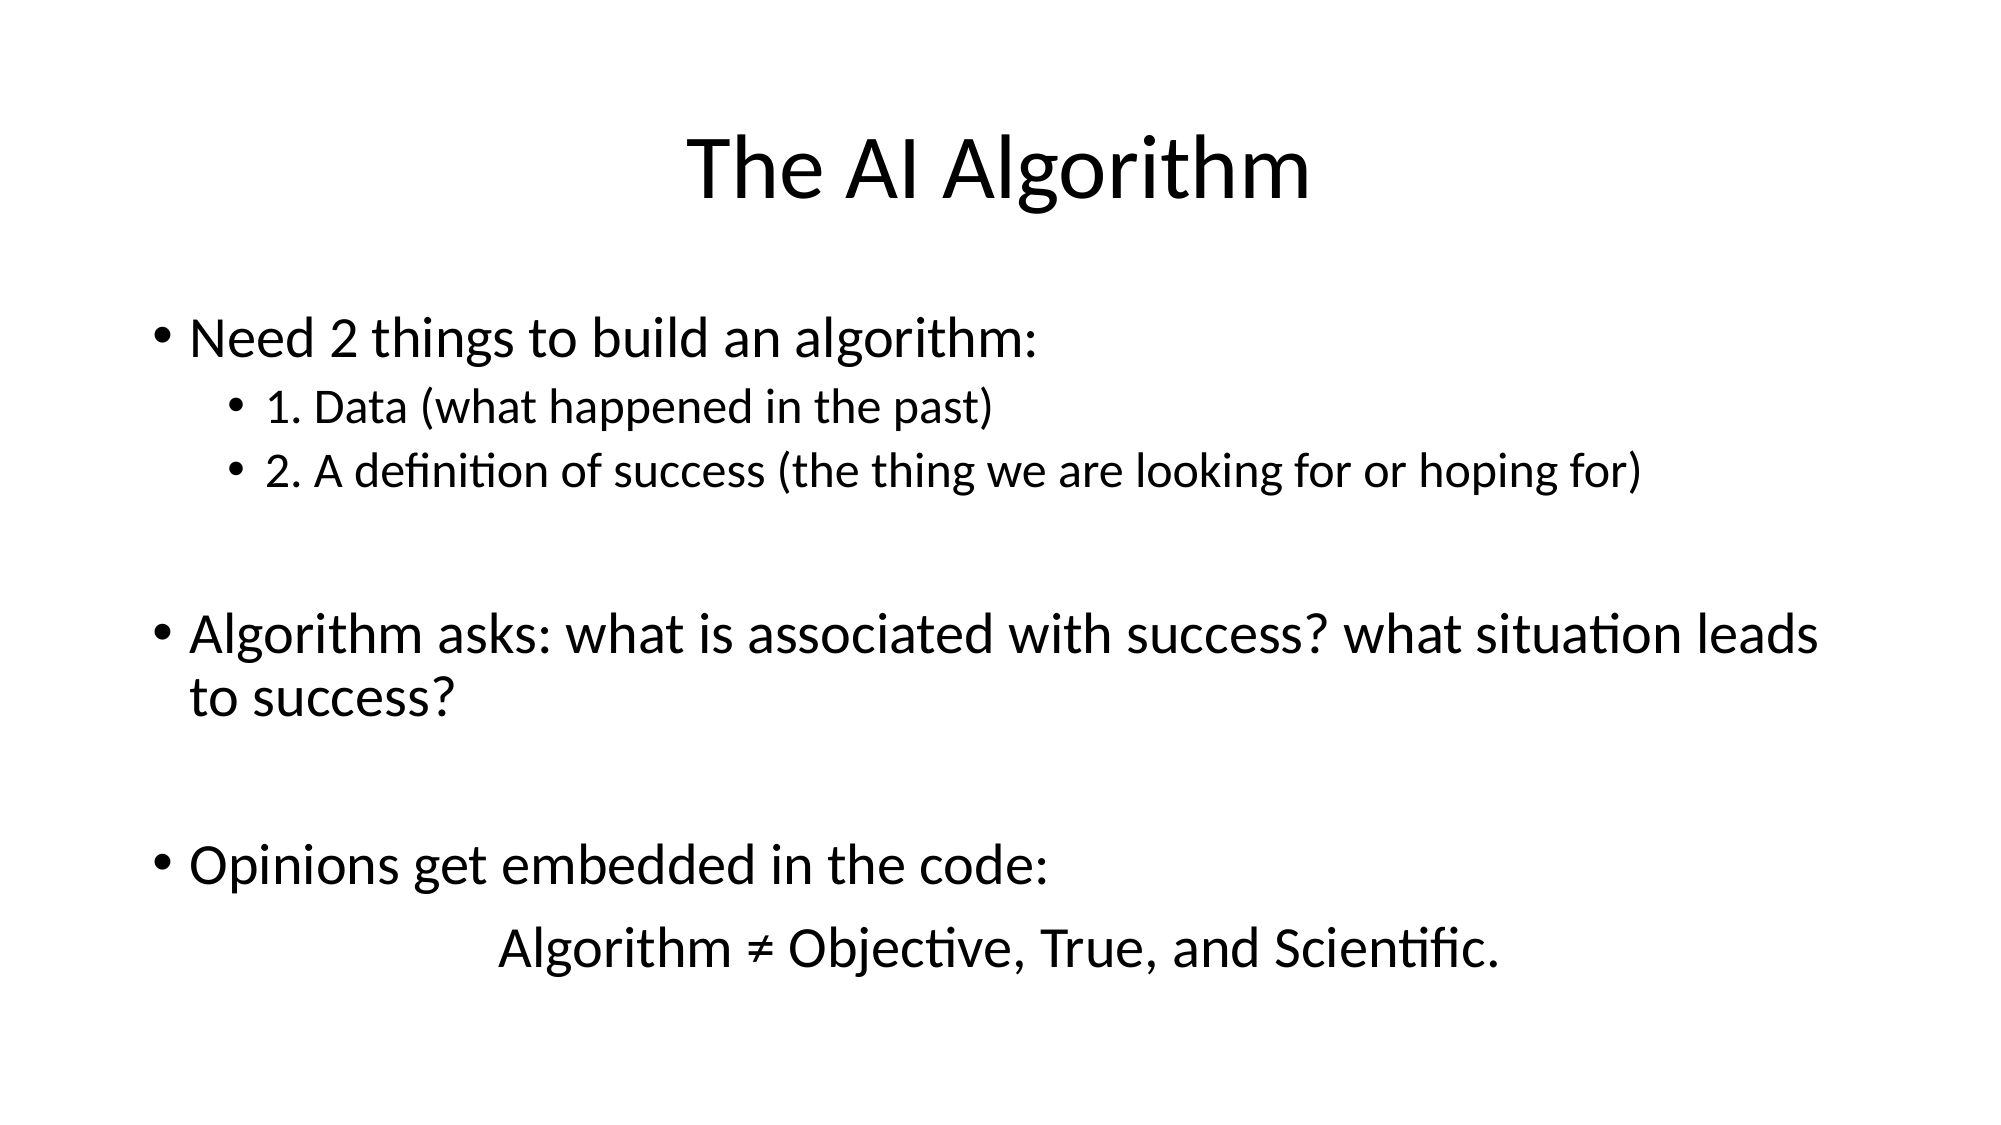

# The AI Algorithm
Need 2 things to build an algorithm:
1. Data (what happened in the past)
2. A definition of success (the thing we are looking for or hoping for)

Algorithm asks: what is associated with success? what situation leads to success?

Opinions get embedded in the code:
Algorithm ≠ Objective, True, and Scientific.